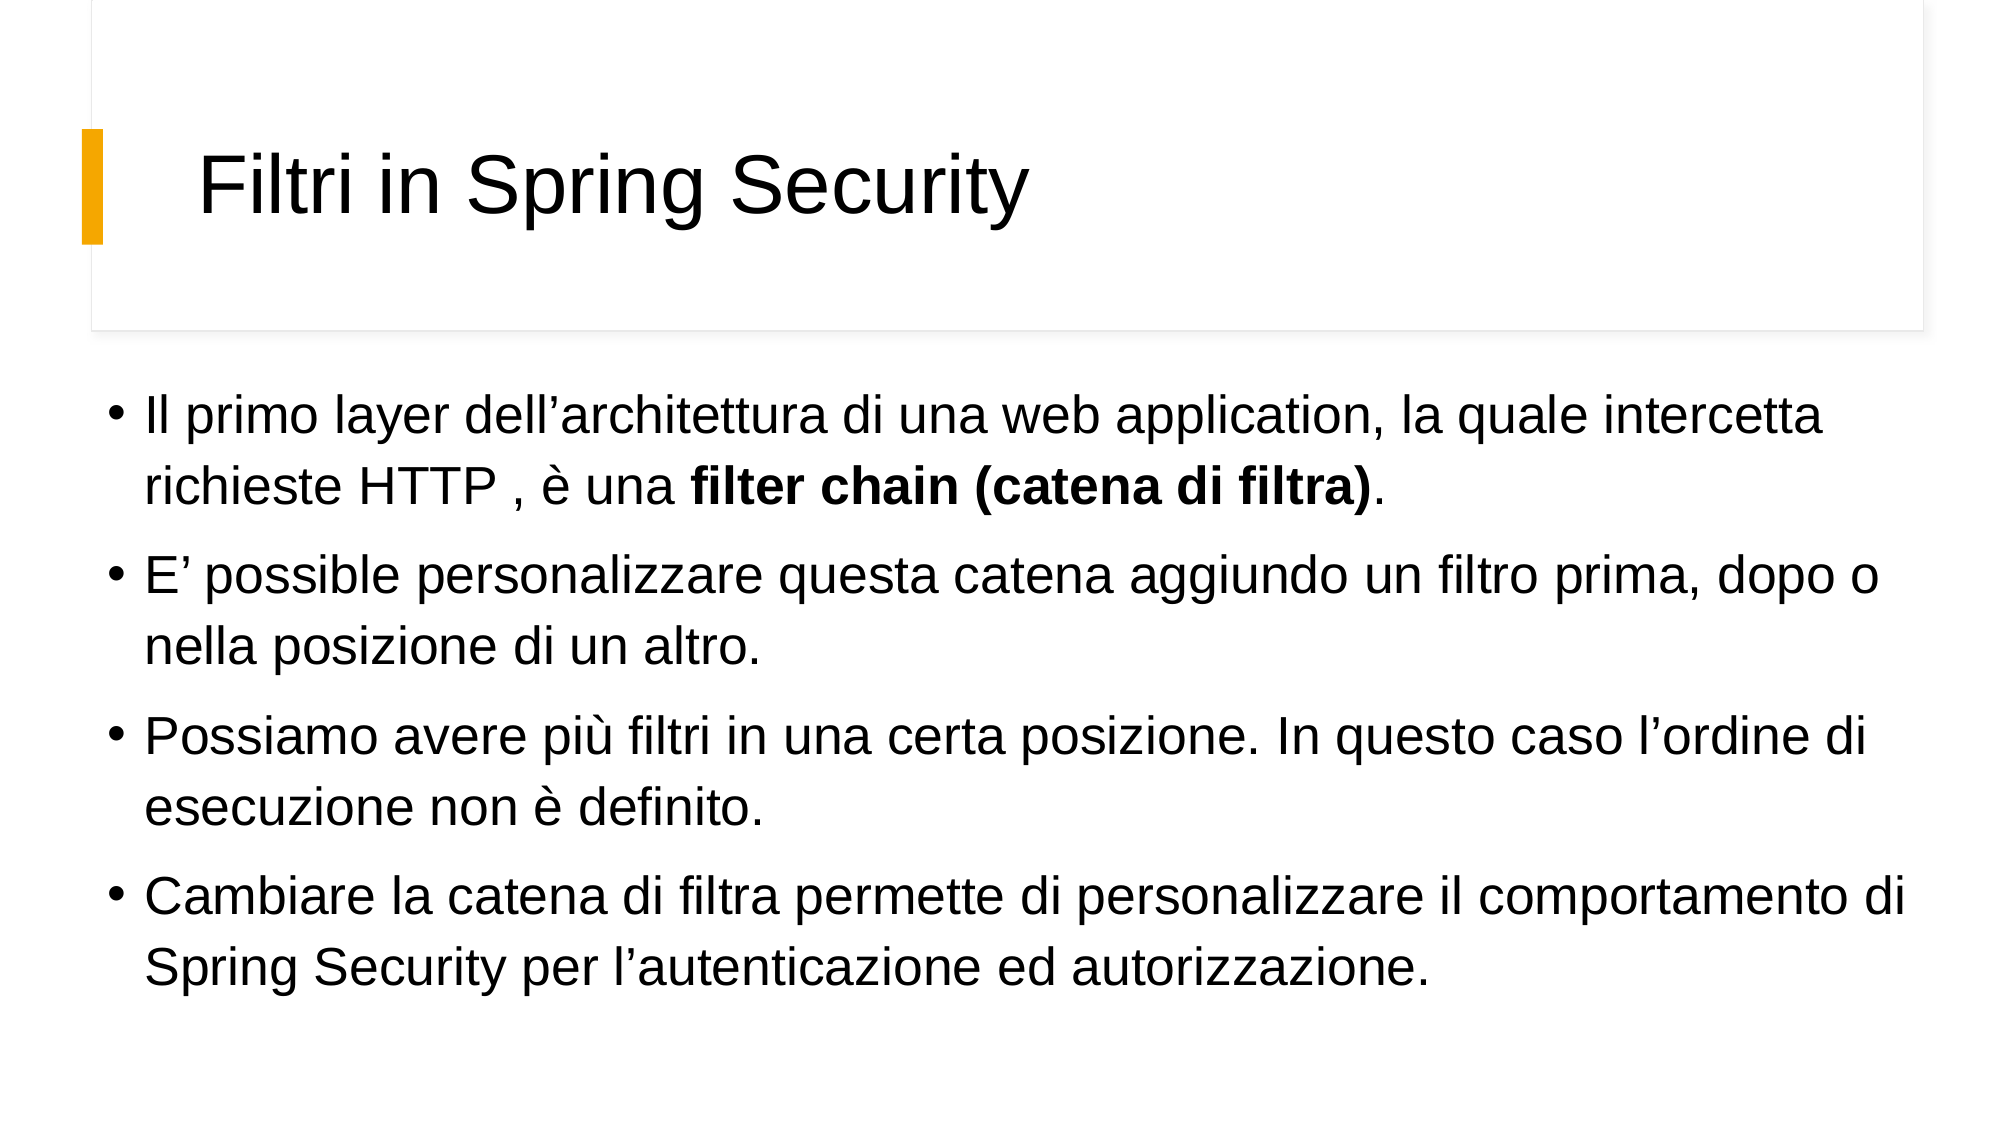

# Filtri in Spring Security
Il primo layer dell’architettura di una web application, la quale intercetta richieste HTTP , è una filter chain (catena di filtra).
E’ possible personalizzare questa catena aggiundo un filtro prima, dopo o nella posizione di un altro.
Possiamo avere più filtri in una certa posizione. In questo caso l’ordine di esecuzione non è definito.
Cambiare la catena di filtra permette di personalizzare il comportamento di Spring Security per l’autenticazione ed autorizzazione.